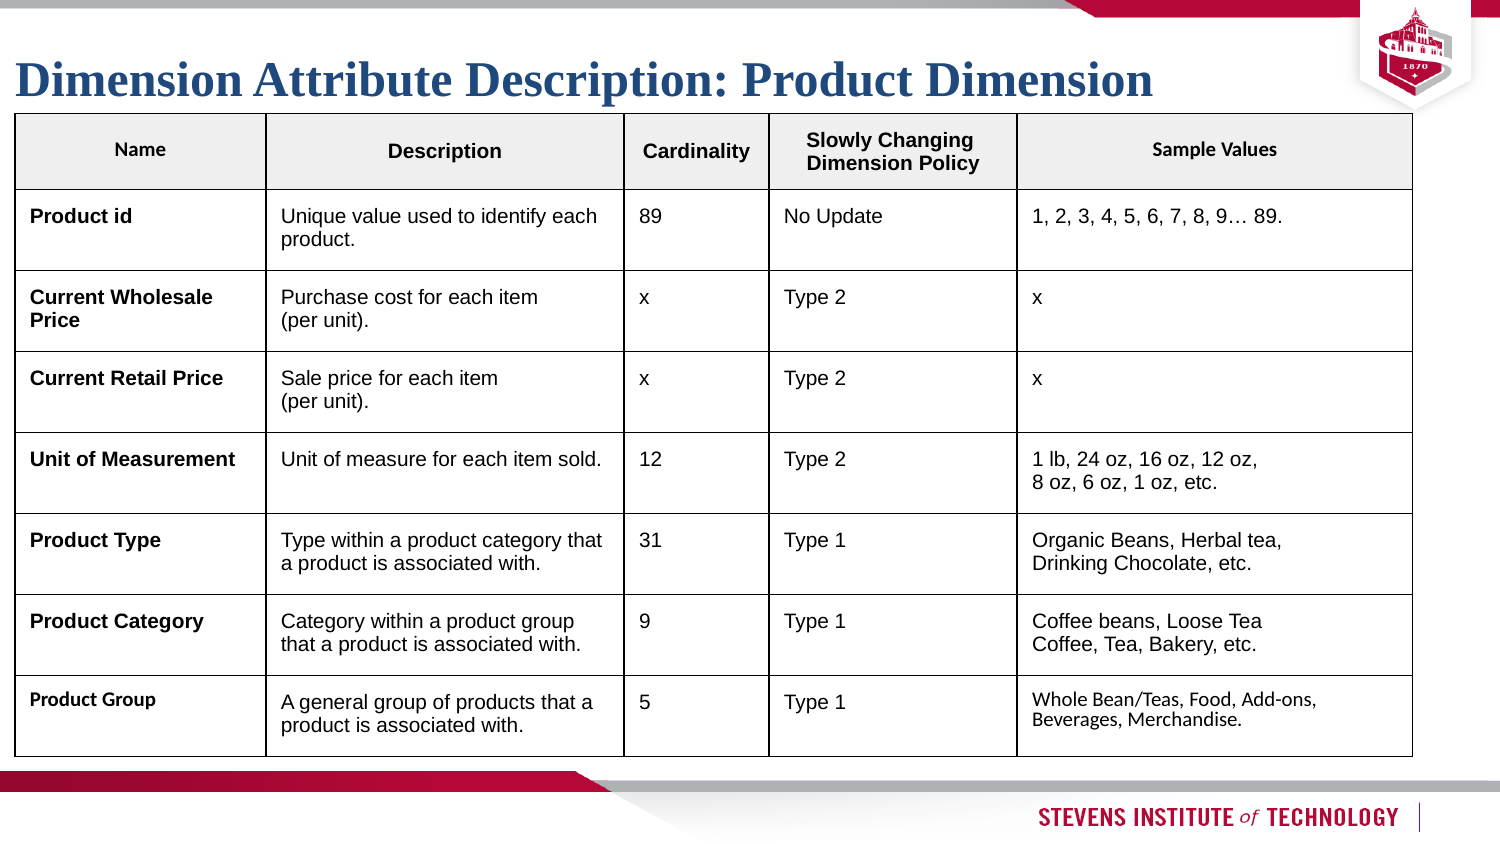

# Dimension Attribute Description: Product Dimension
| Name | Description | Cardinality | Slowly Changing Dimension Policy | Sample Values |
| --- | --- | --- | --- | --- |
| Product id | Unique value used to identify each product. | 89 | No Update | 1, 2, 3, 4, 5, 6, 7, 8, 9… 89. |
| Current Wholesale Price | Purchase cost for each item (per unit). | x | Type 2 | x |
| Current Retail Price | Sale price for each item (per unit). | x | Type 2 | x |
| Unit of Measurement | Unit of measure for each item sold. | 12 | Type 2 | 1 lb, 24 oz, 16 oz, 12 oz, 8 oz, 6 oz, 1 oz, etc. |
| Product Type | Type within a product category that a product is associated with. | 31 | Type 1 | Organic Beans, Herbal tea, Drinking Chocolate, etc. |
| Product Category | Category within a product group that a product is associated with. | 9 | Type 1 | Coffee beans, Loose Tea Coffee, Tea, Bakery, etc. |
| Product Group | A general group of products that a product is associated with. | 5 | Type 1 | Whole Bean/Teas, Food, Add-ons, Beverages, Merchandise. |